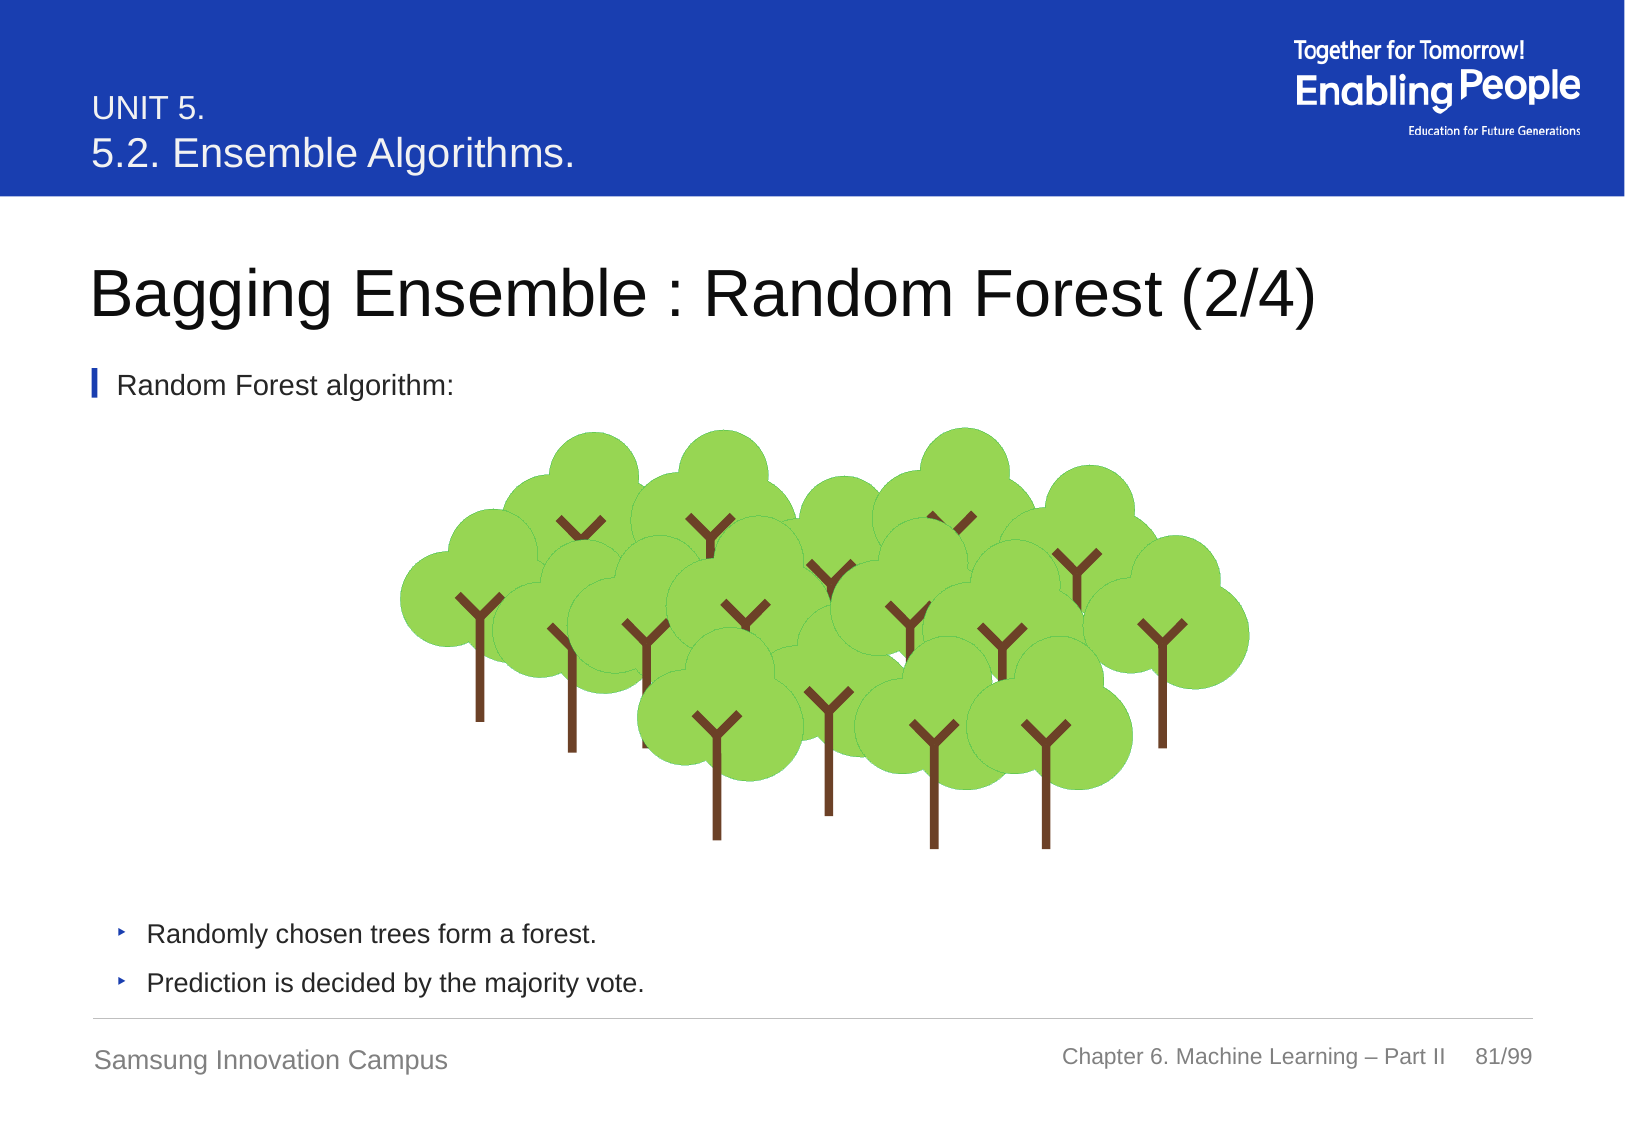

UNIT 5.
5.2. Ensemble Algorithms.
Bagging Ensemble : Random Forest (2/4)
Random Forest algorithm:

Randomly chosen trees form a forest.
Prediction is decided by the majority vote.